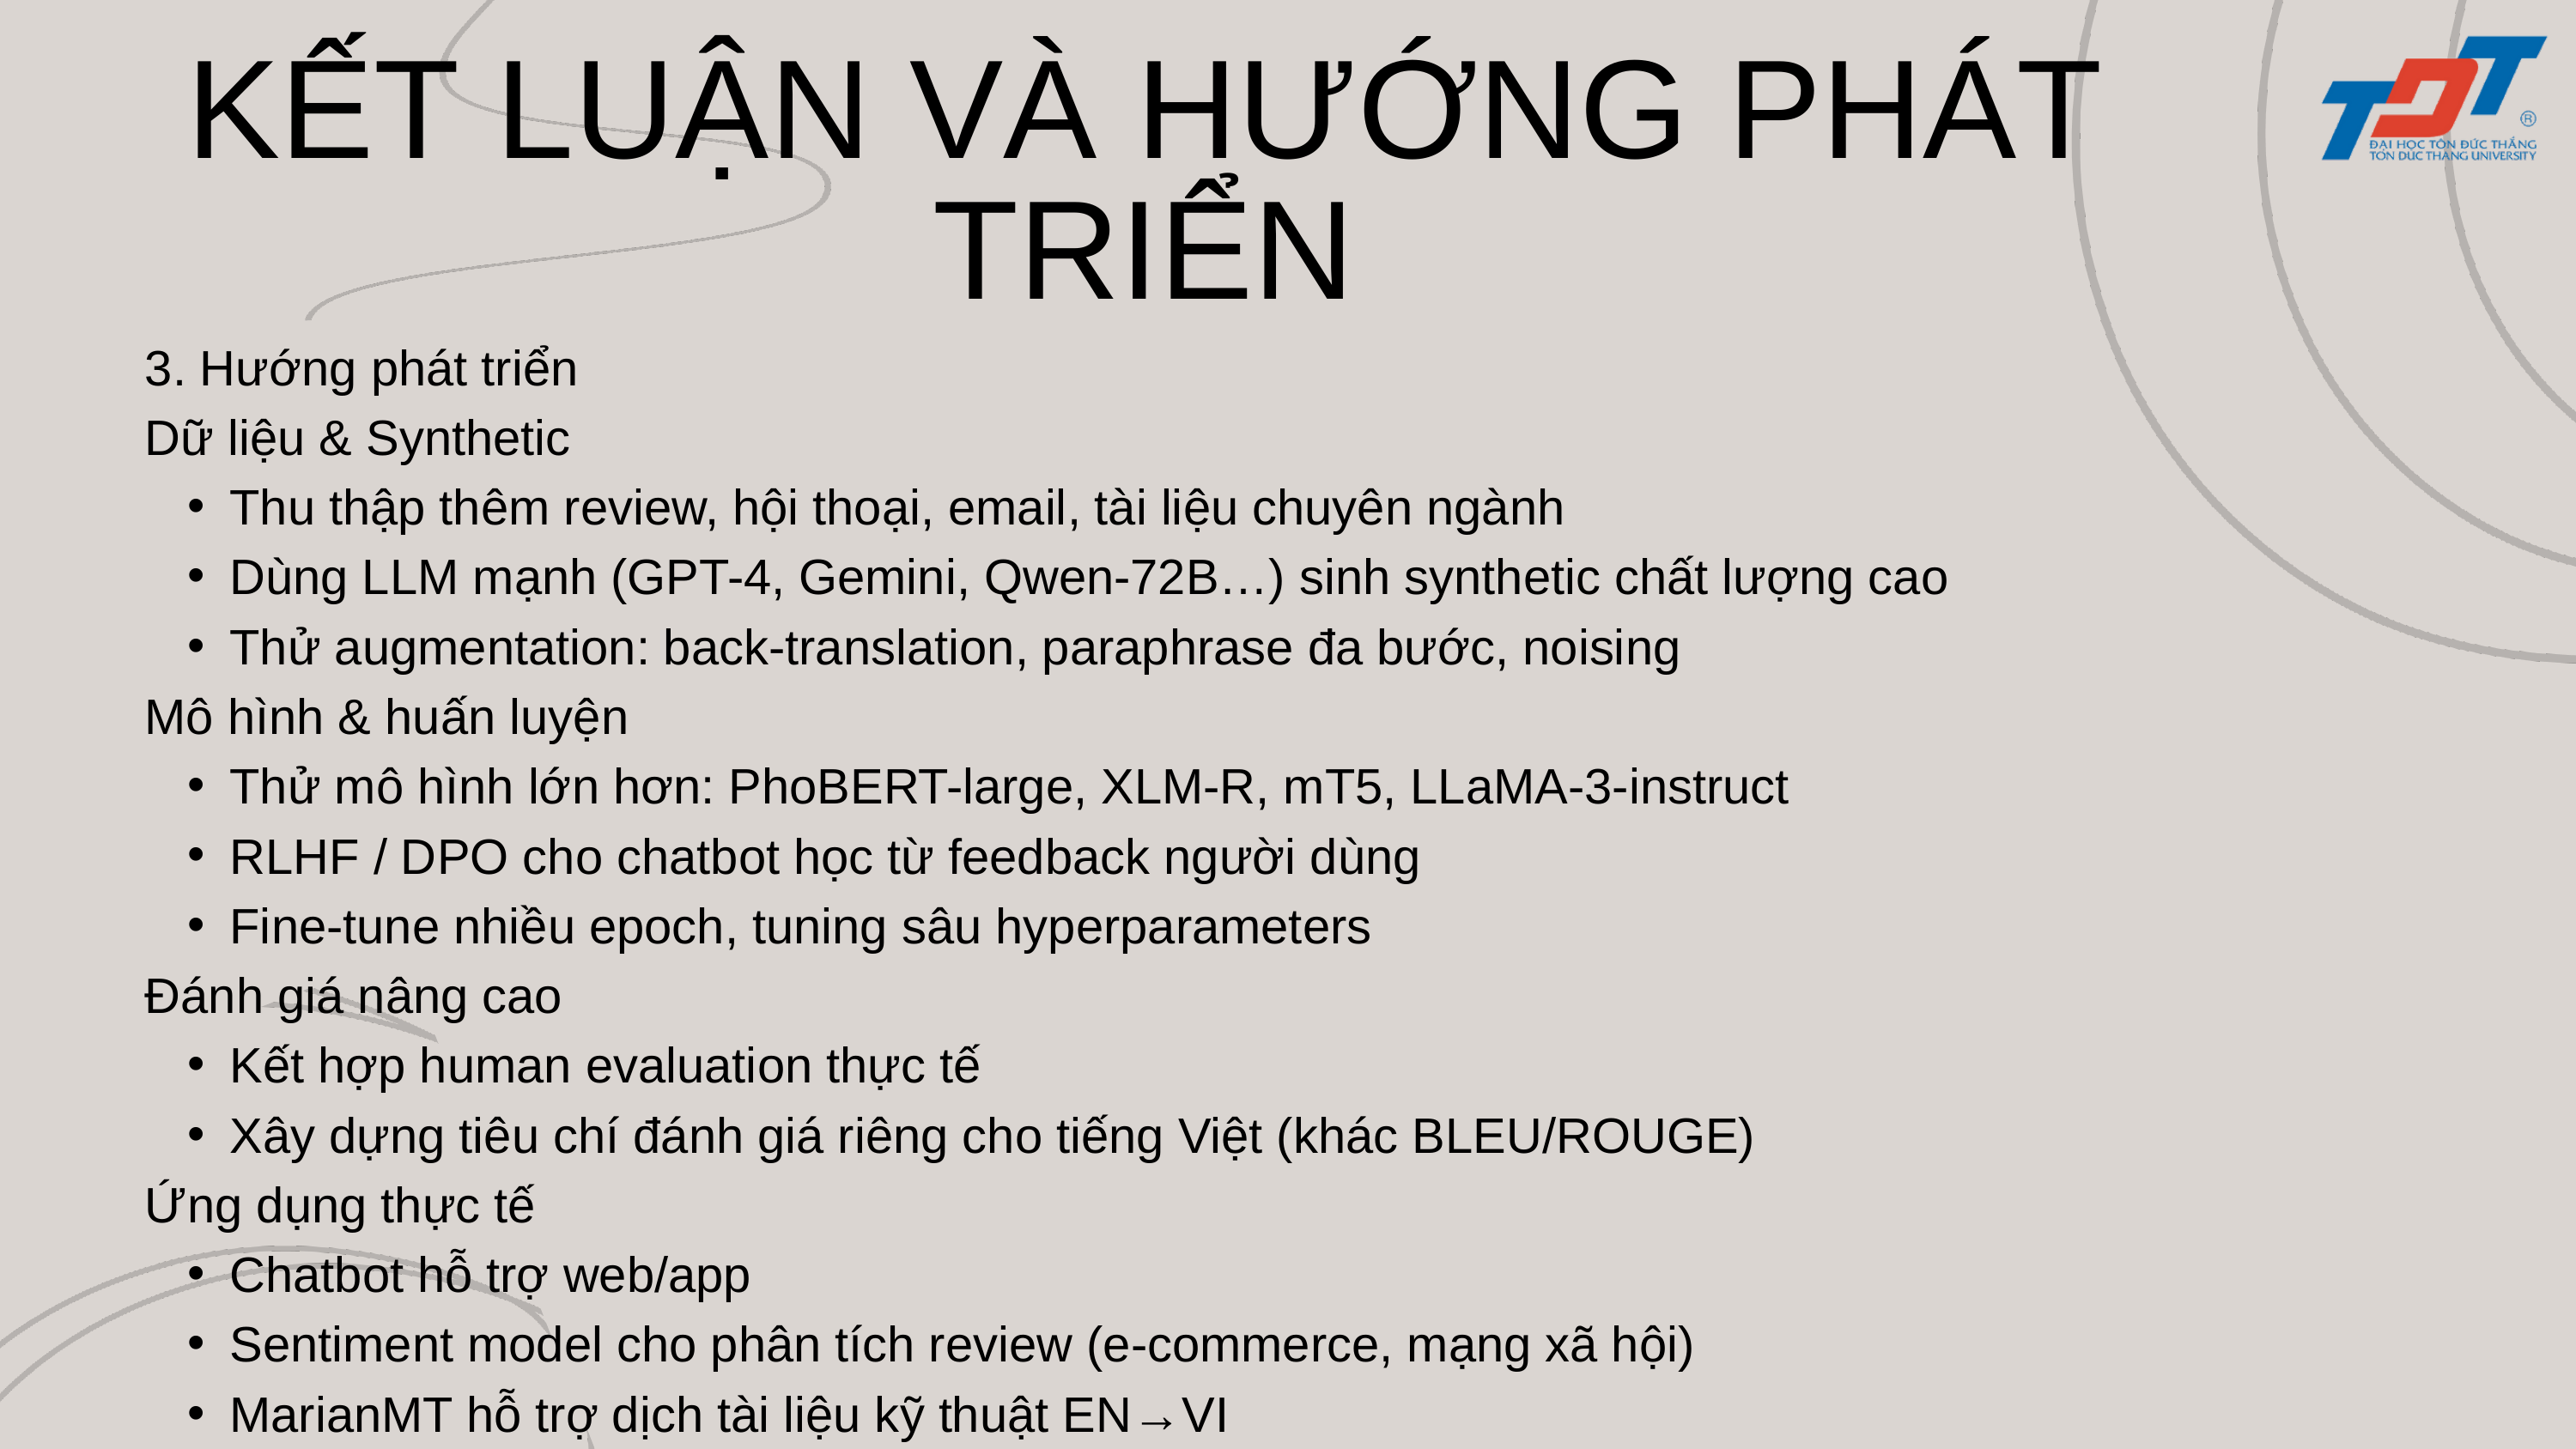

KẾT LUẬN VÀ HƯỚNG PHÁT TRIỂN
3. Hướng phát triển
Dữ liệu & Synthetic
Thu thập thêm review, hội thoại, email, tài liệu chuyên ngành
Dùng LLM mạnh (GPT-4, Gemini, Qwen-72B…) sinh synthetic chất lượng cao
Thử augmentation: back-translation, paraphrase đa bước, noising
Mô hình & huấn luyện
Thử mô hình lớn hơn: PhoBERT-large, XLM-R, mT5, LLaMA-3-instruct
RLHF / DPO cho chatbot học từ feedback người dùng
Fine-tune nhiều epoch, tuning sâu hyperparameters
Đánh giá nâng cao
Kết hợp human evaluation thực tế
Xây dựng tiêu chí đánh giá riêng cho tiếng Việt (khác BLEU/ROUGE)
Ứng dụng thực tế
Chatbot hỗ trợ web/app
Sentiment model cho phân tích review (e-commerce, mạng xã hội)
MarianMT hỗ trợ dịch tài liệu kỹ thuật EN→VI